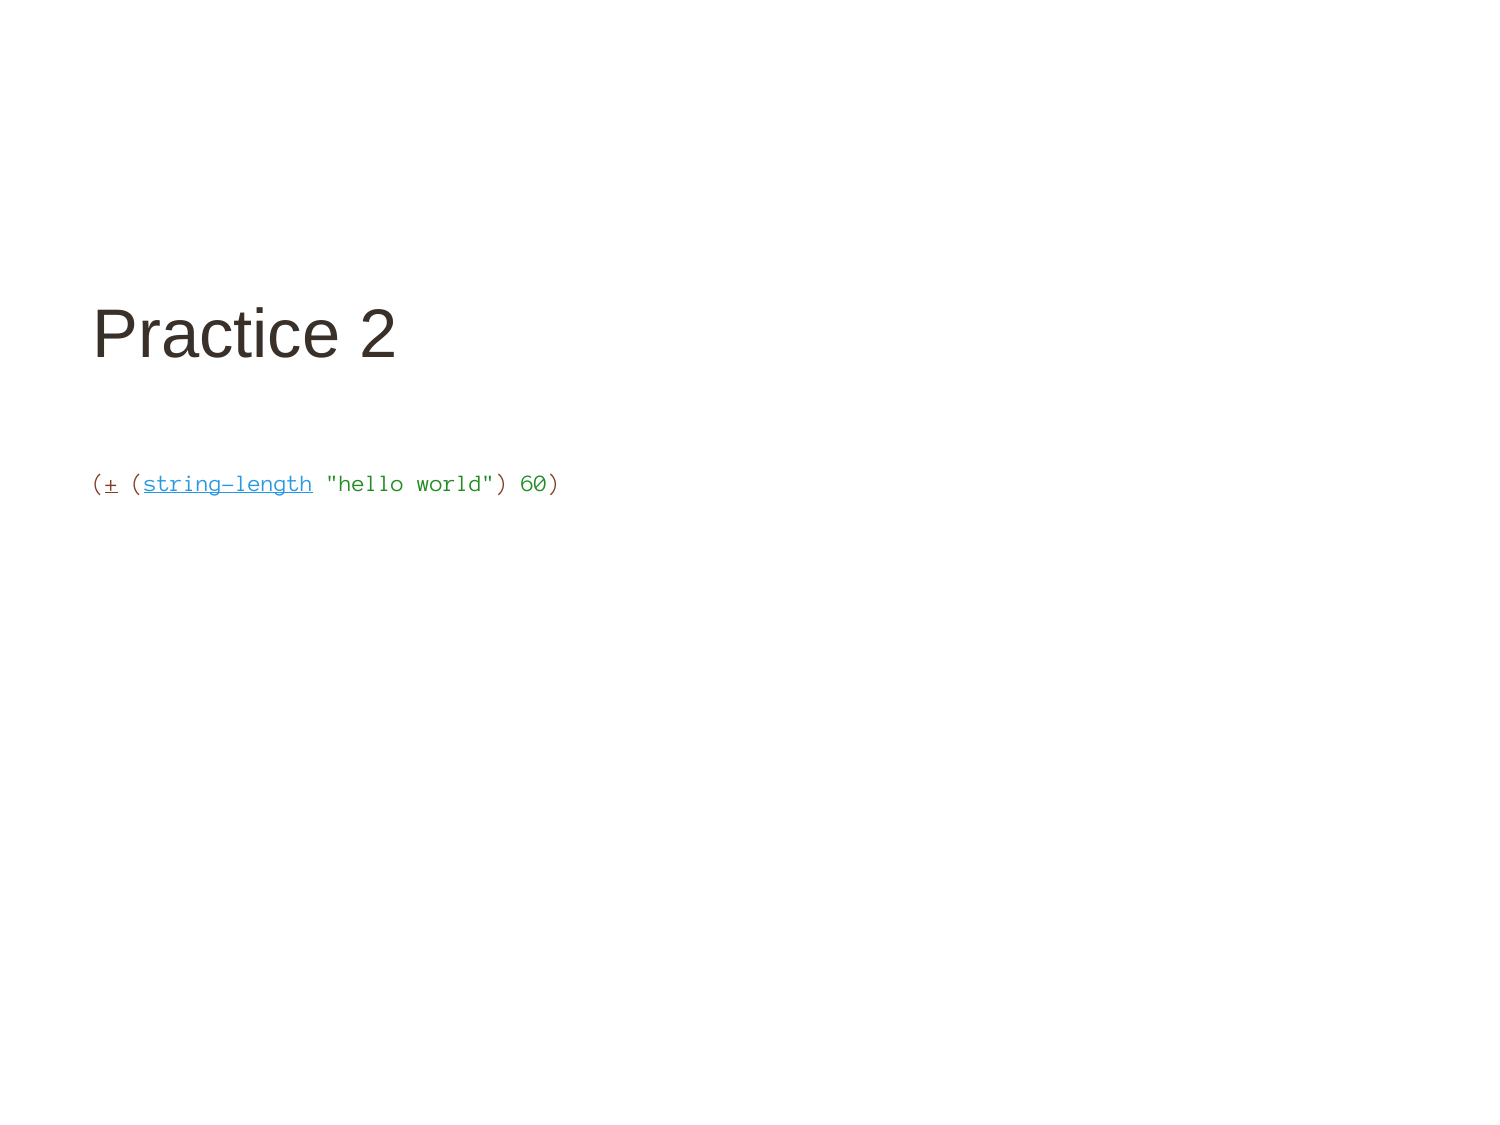

# Practice 2
(+ (string-length "hello world") 60)